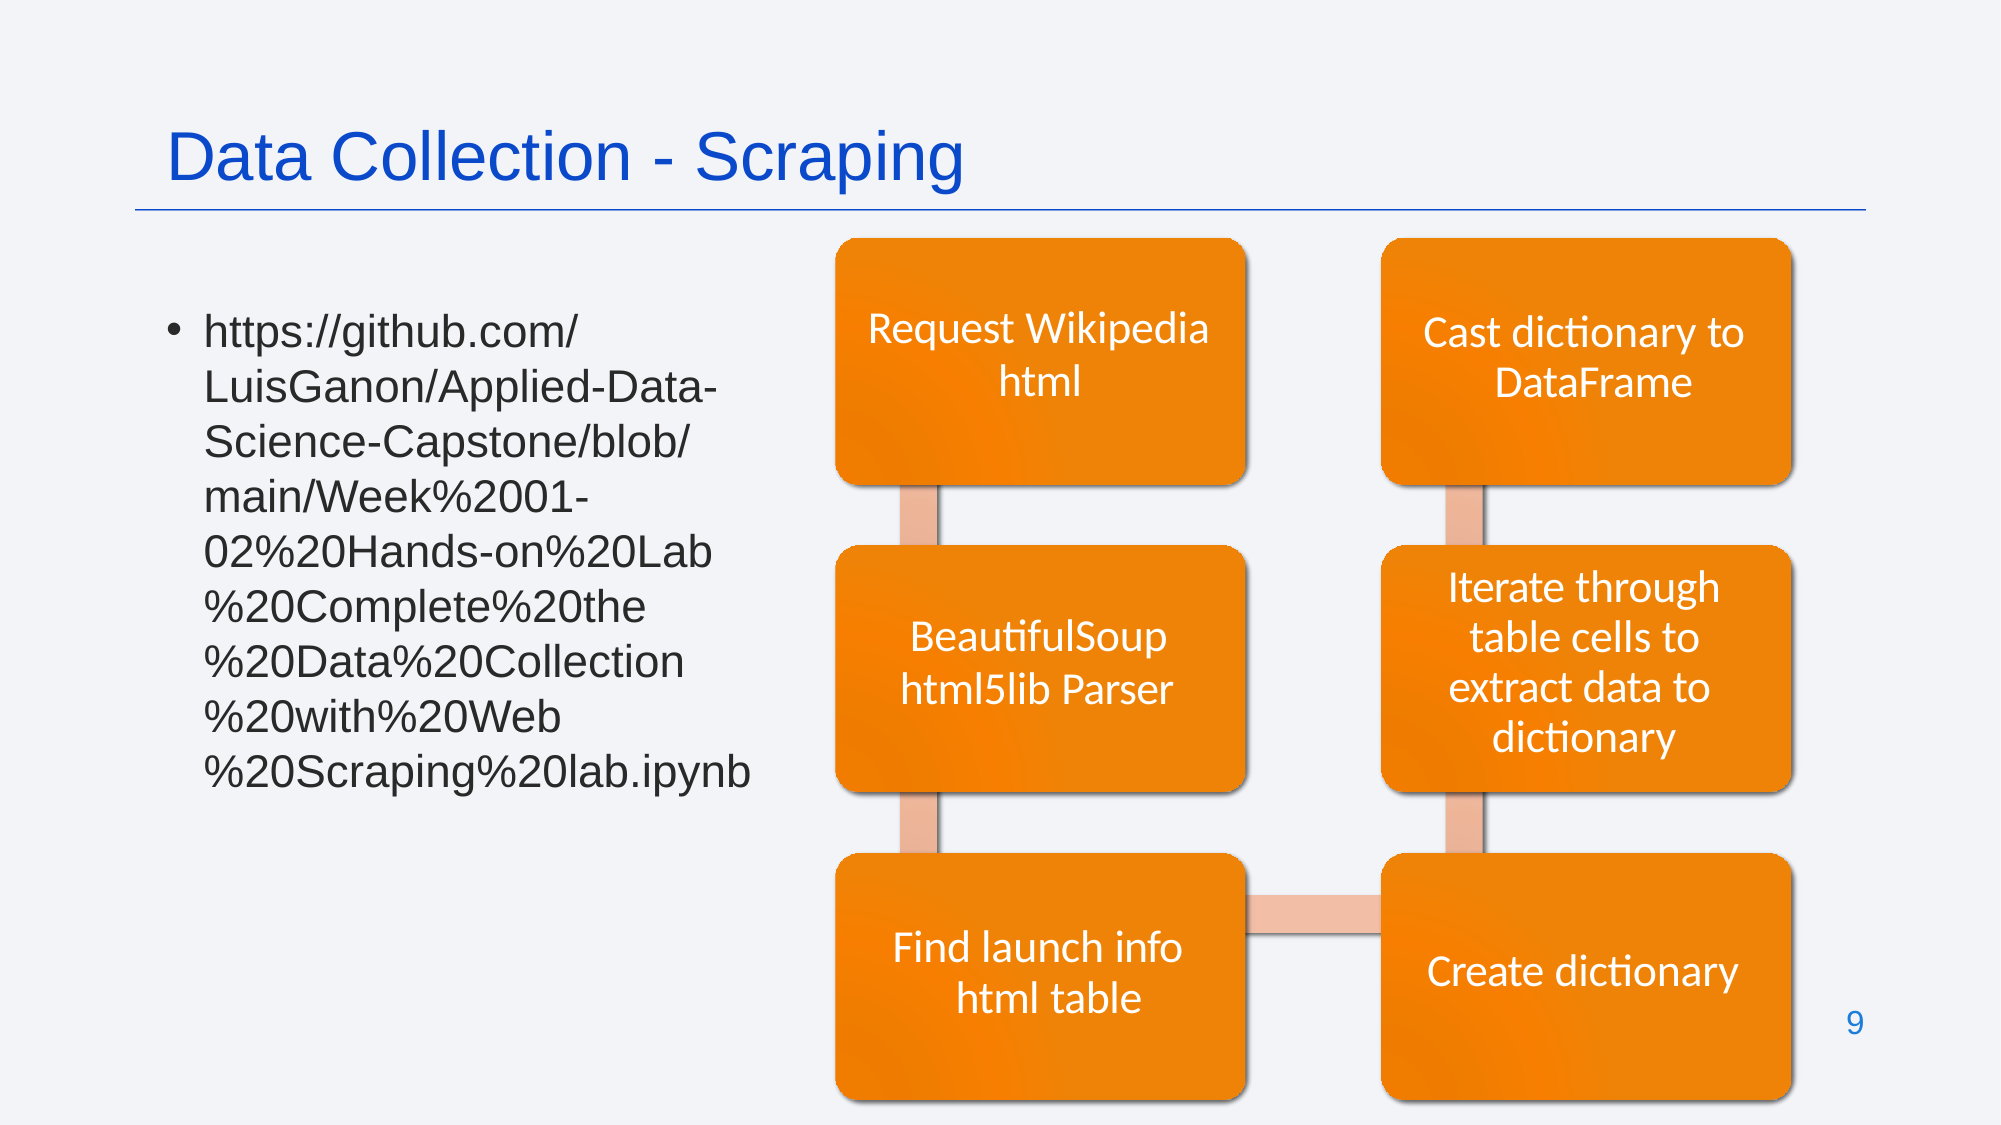

Data Collection - Scraping

https://github.com/LuisGanon/Applied-Data-Science-Capstone/blob/main/Week%2001-02%20Hands-on%20Lab%20Complete%20the%20Data%20Collection%20with%20Web%20Scraping%20lab.ipynb

Cast dictionary to  DataFrame
Request Wikipedia
html

Iterate through  table cells to  extract data to  dictionary

BeautifulSoup
html5lib Parser

Find launch info  html table
Create dictionary
9